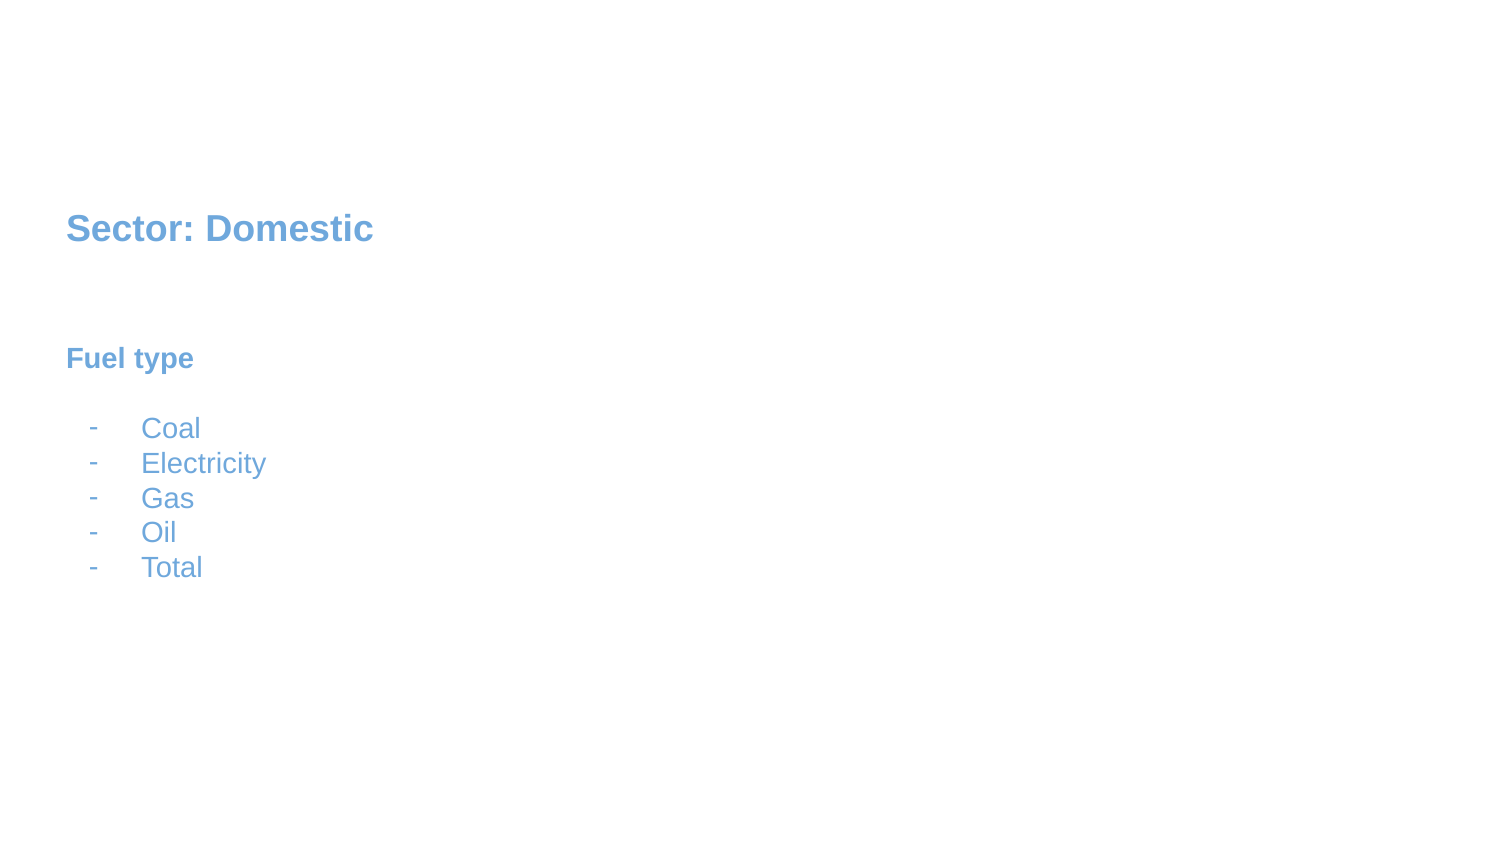

#
Sector: Domestic

Fuel type

Coal
Electricity
Gas
Oil
Total